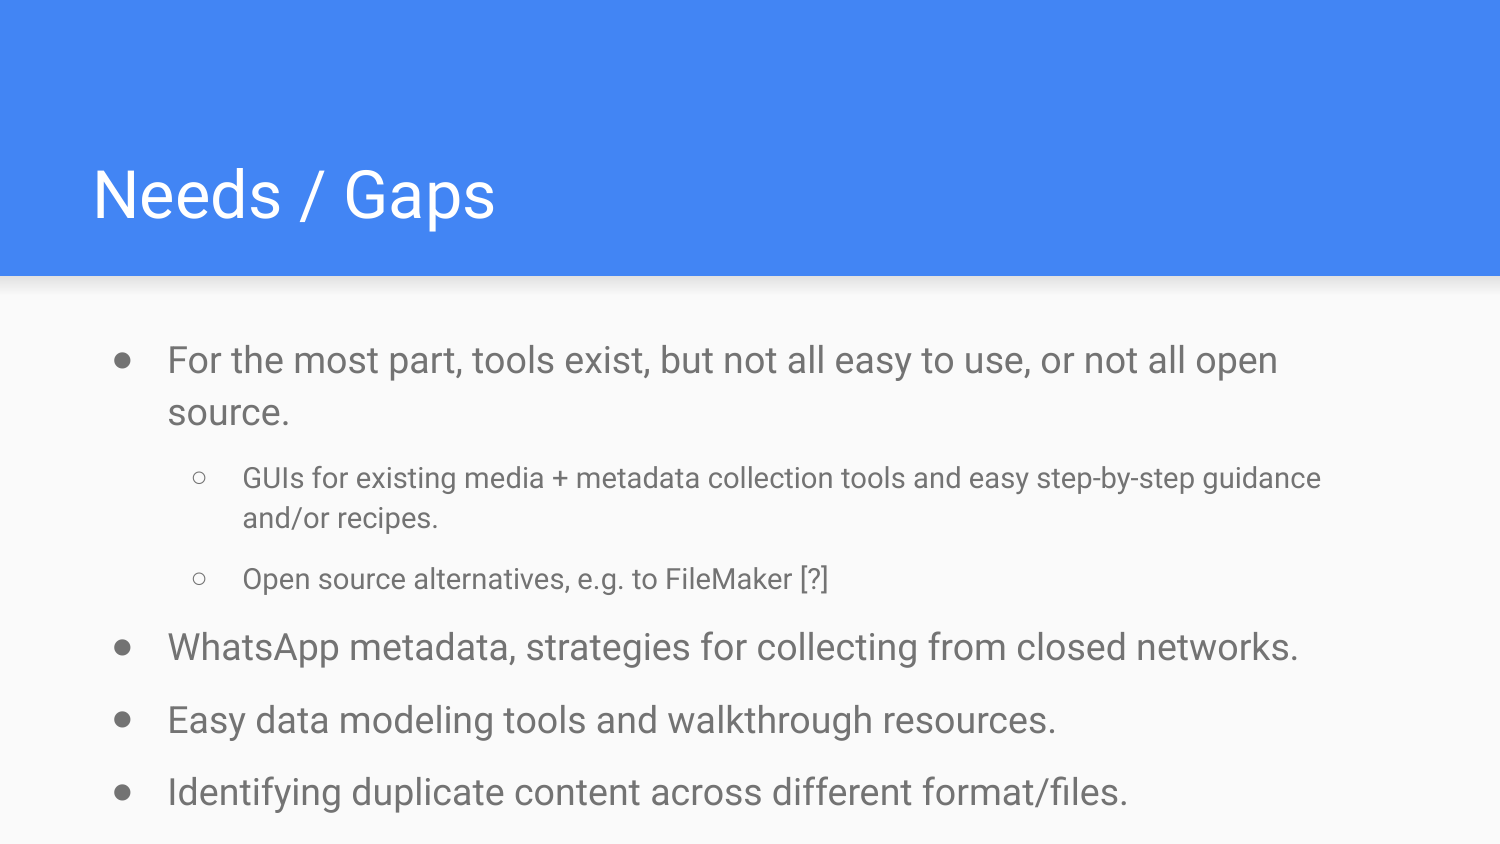

# Needs / Gaps
For the most part, tools exist, but not all easy to use, or not all open source.
GUIs for existing media + metadata collection tools and easy step-by-step guidance and/or recipes.
Open source alternatives, e.g. to FileMaker [?]
WhatsApp metadata, strategies for collecting from closed networks.
Easy data modeling tools and walkthrough resources.
Identifying duplicate content across different format/files.